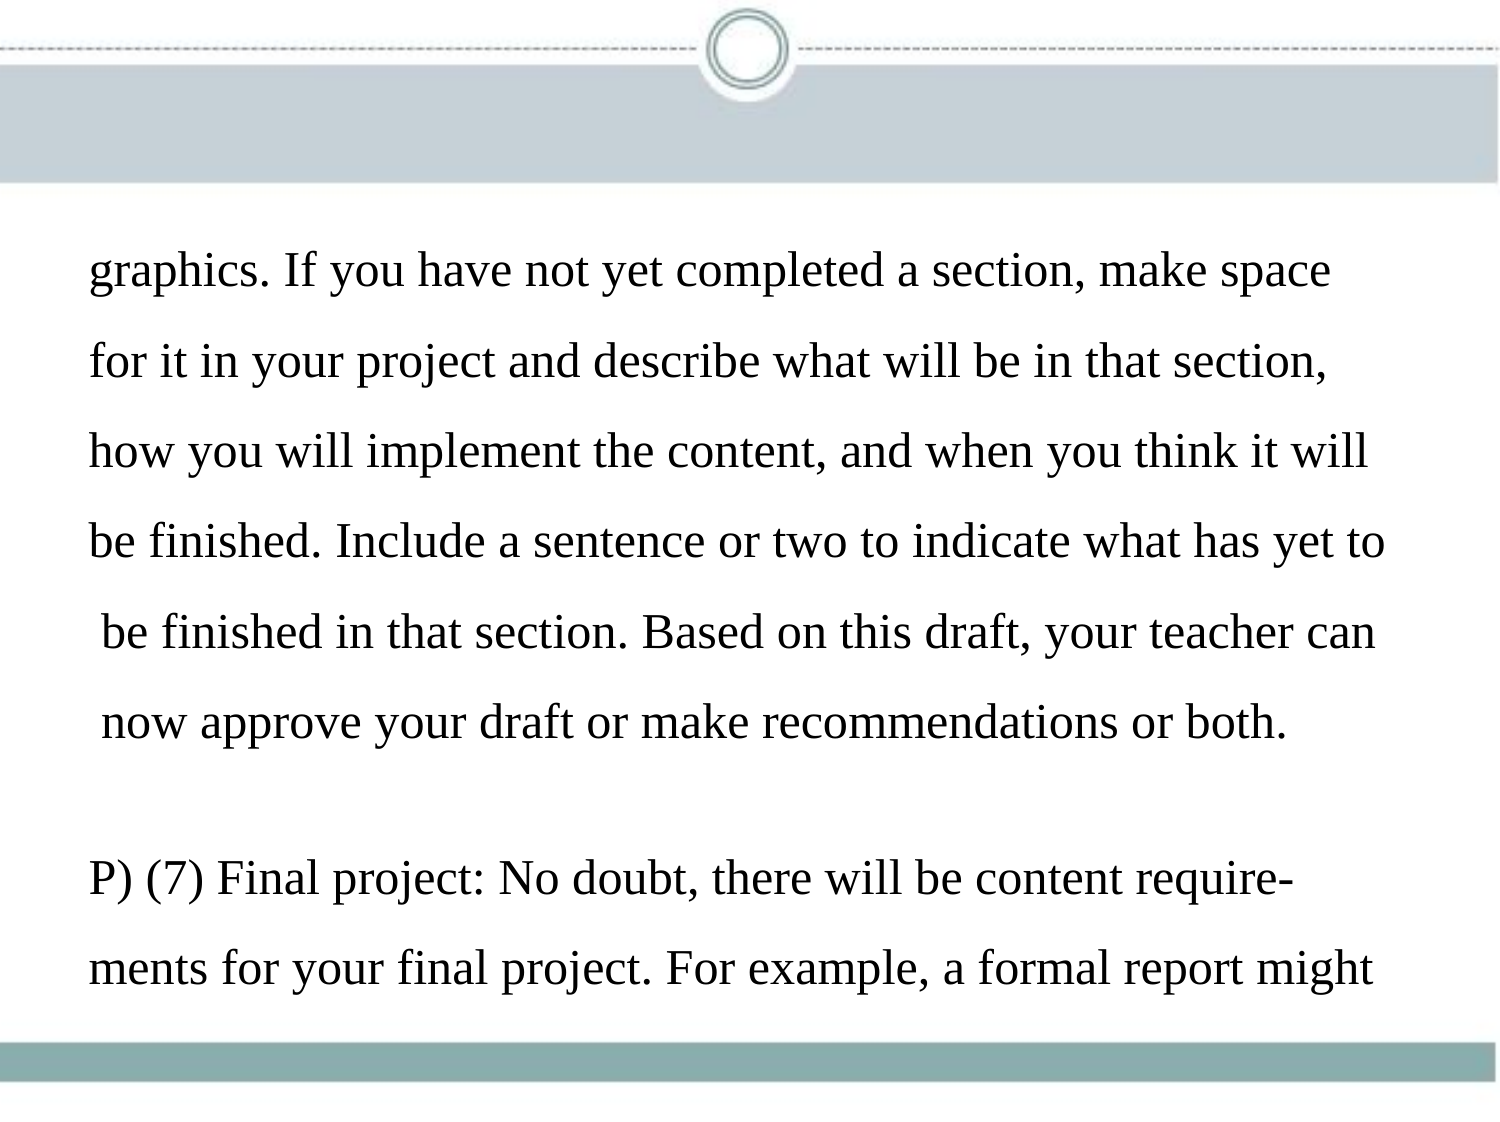

graphics. If you have not yet completed a section, make space
for it in your project and describe what will be in that section,
how you will implement the content, and when you think it will
be finished. Include a sentence or two to indicate what has yet to
 be finished in that section. Based on this draft, your teacher can
 now approve your draft or make recommendations or both.
P) (7) Final project: No doubt, there will be content require-
ments for your final project. For example, a formal report might